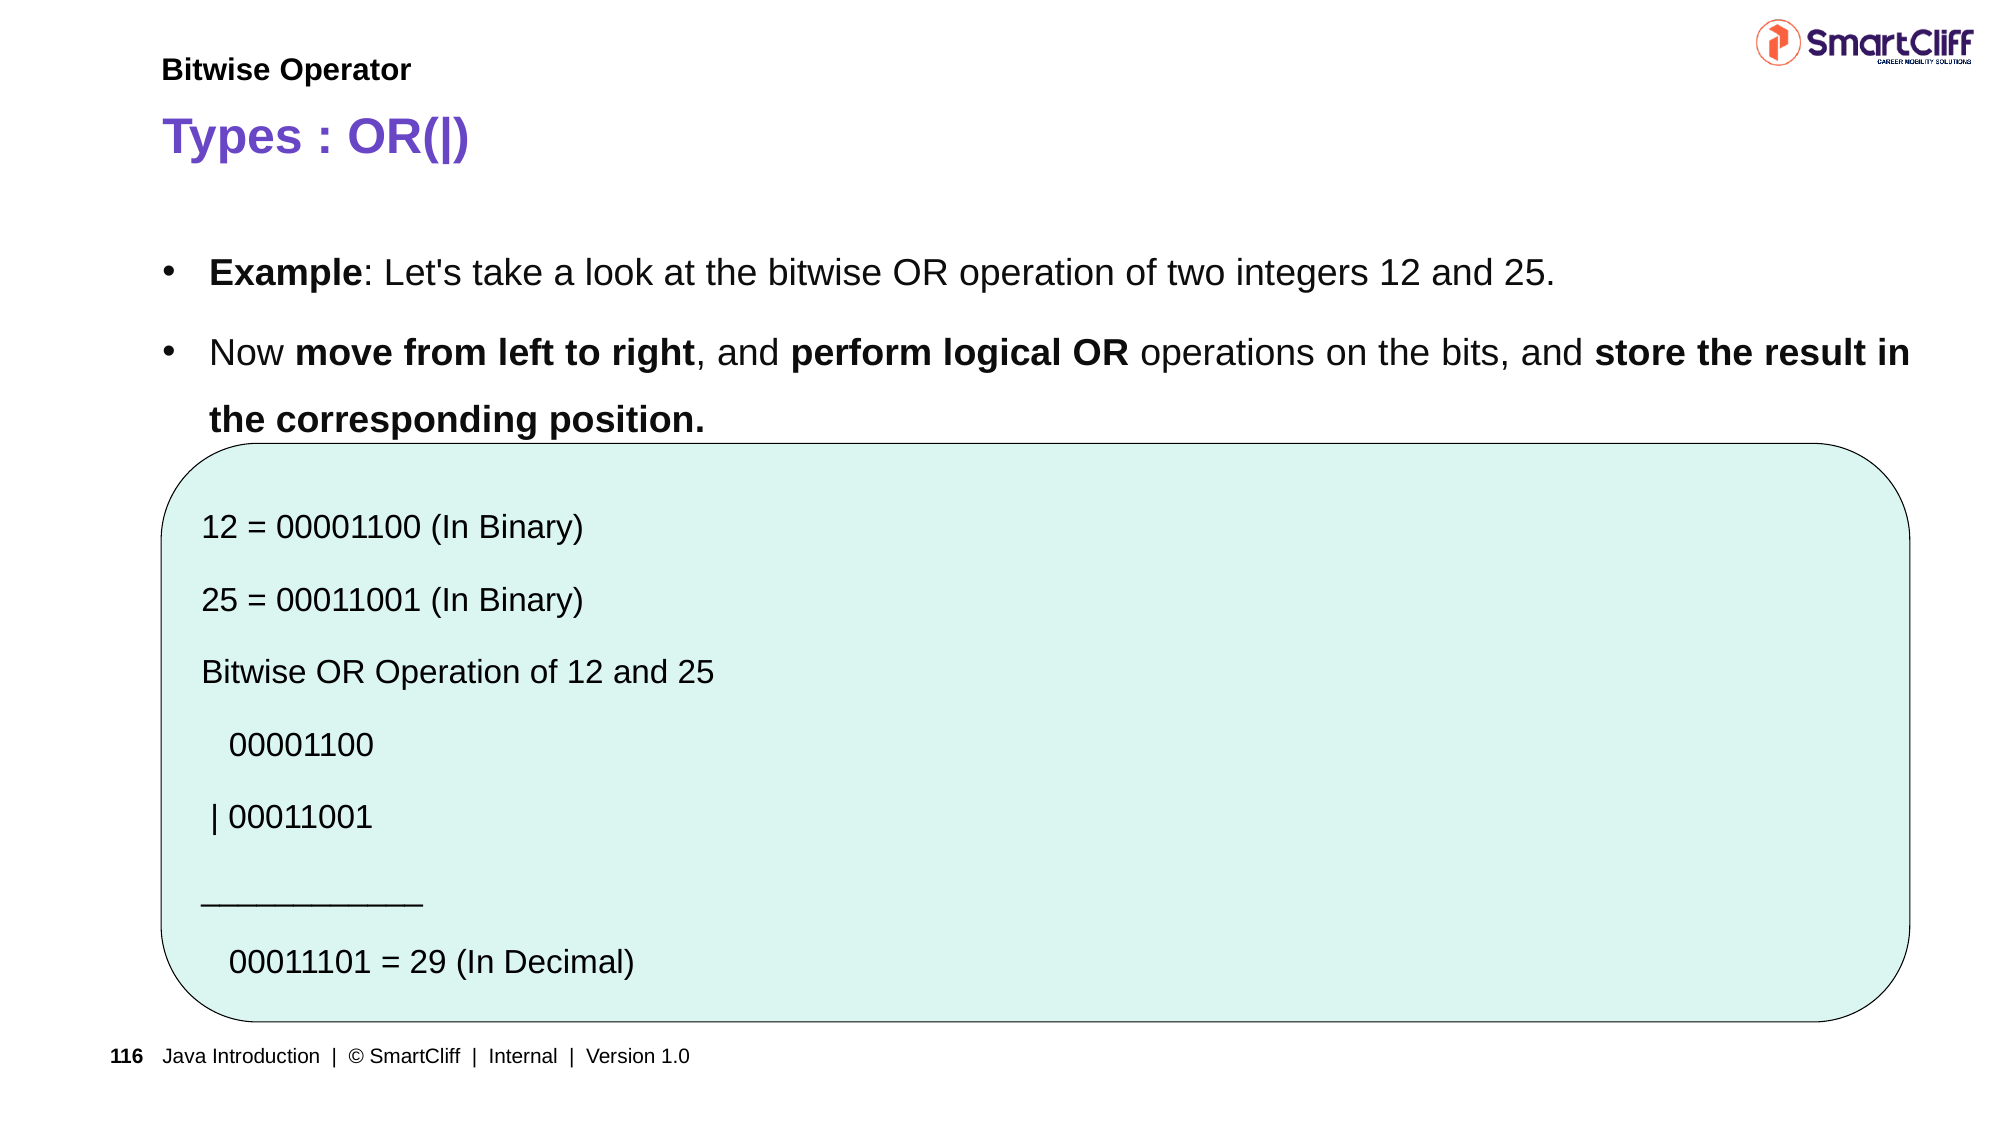

Bitwise Operator
# Types : OR(|)
Example: Let's take a look at the bitwise OR operation of two integers 12 and 25.
Now move from left to right, and perform logical OR operations on the bits, and store the result in the corresponding position.

12 = 00001100 (In Binary)
25 = 00011001 (In Binary)
Bitwise OR Operation of 12 and 25
   00001100
 | 00011001
____________
   00011101 = 29 (In Decimal)
Java Introduction  |  © SmartCliff  |  Internal  |  Version 1.0
116